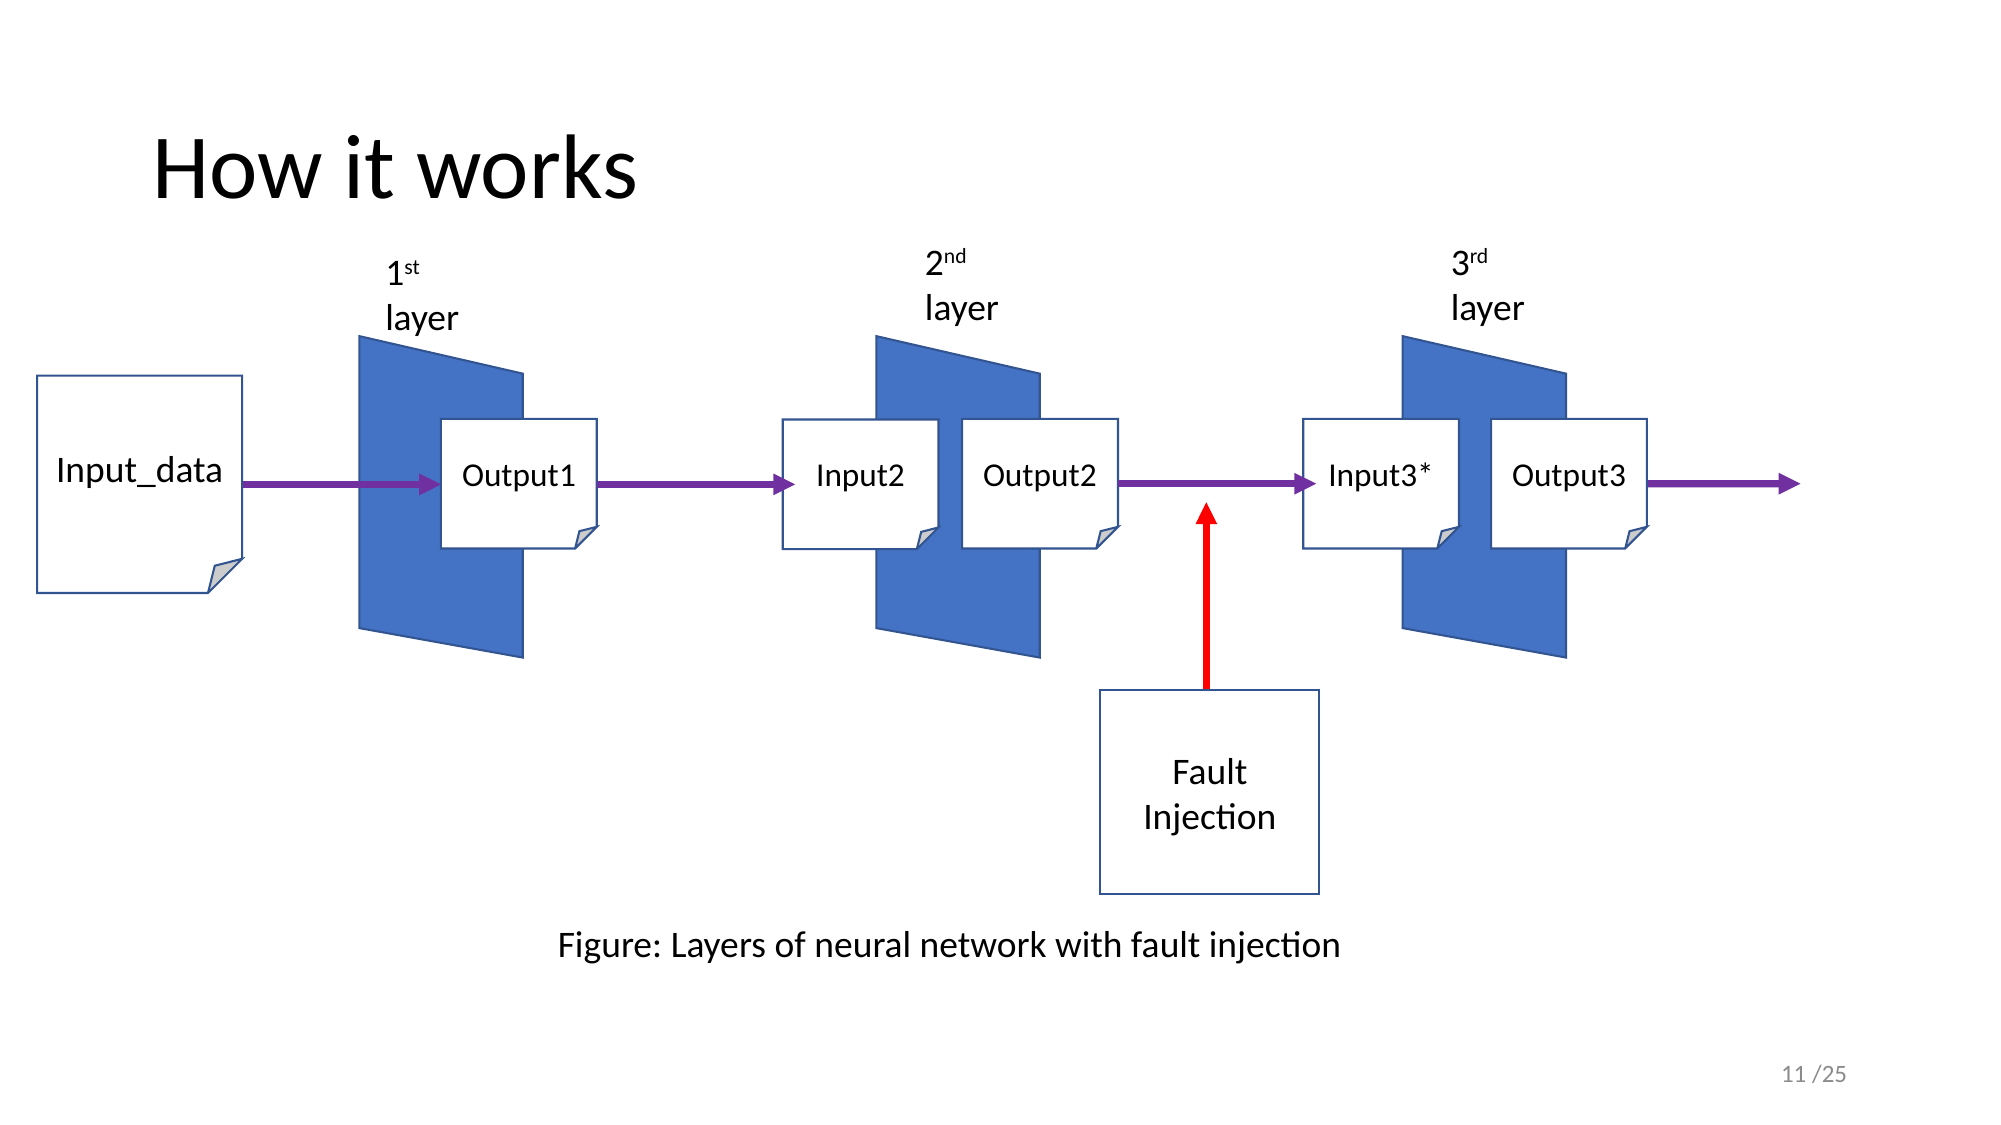

# How it works
2nd  layer
3rd layer
1st layer

Input_data
Output1
Output2
Input3*
Output3
Input2
Fault Injection
Figure: Layers of neural network with fault injection
11 /25